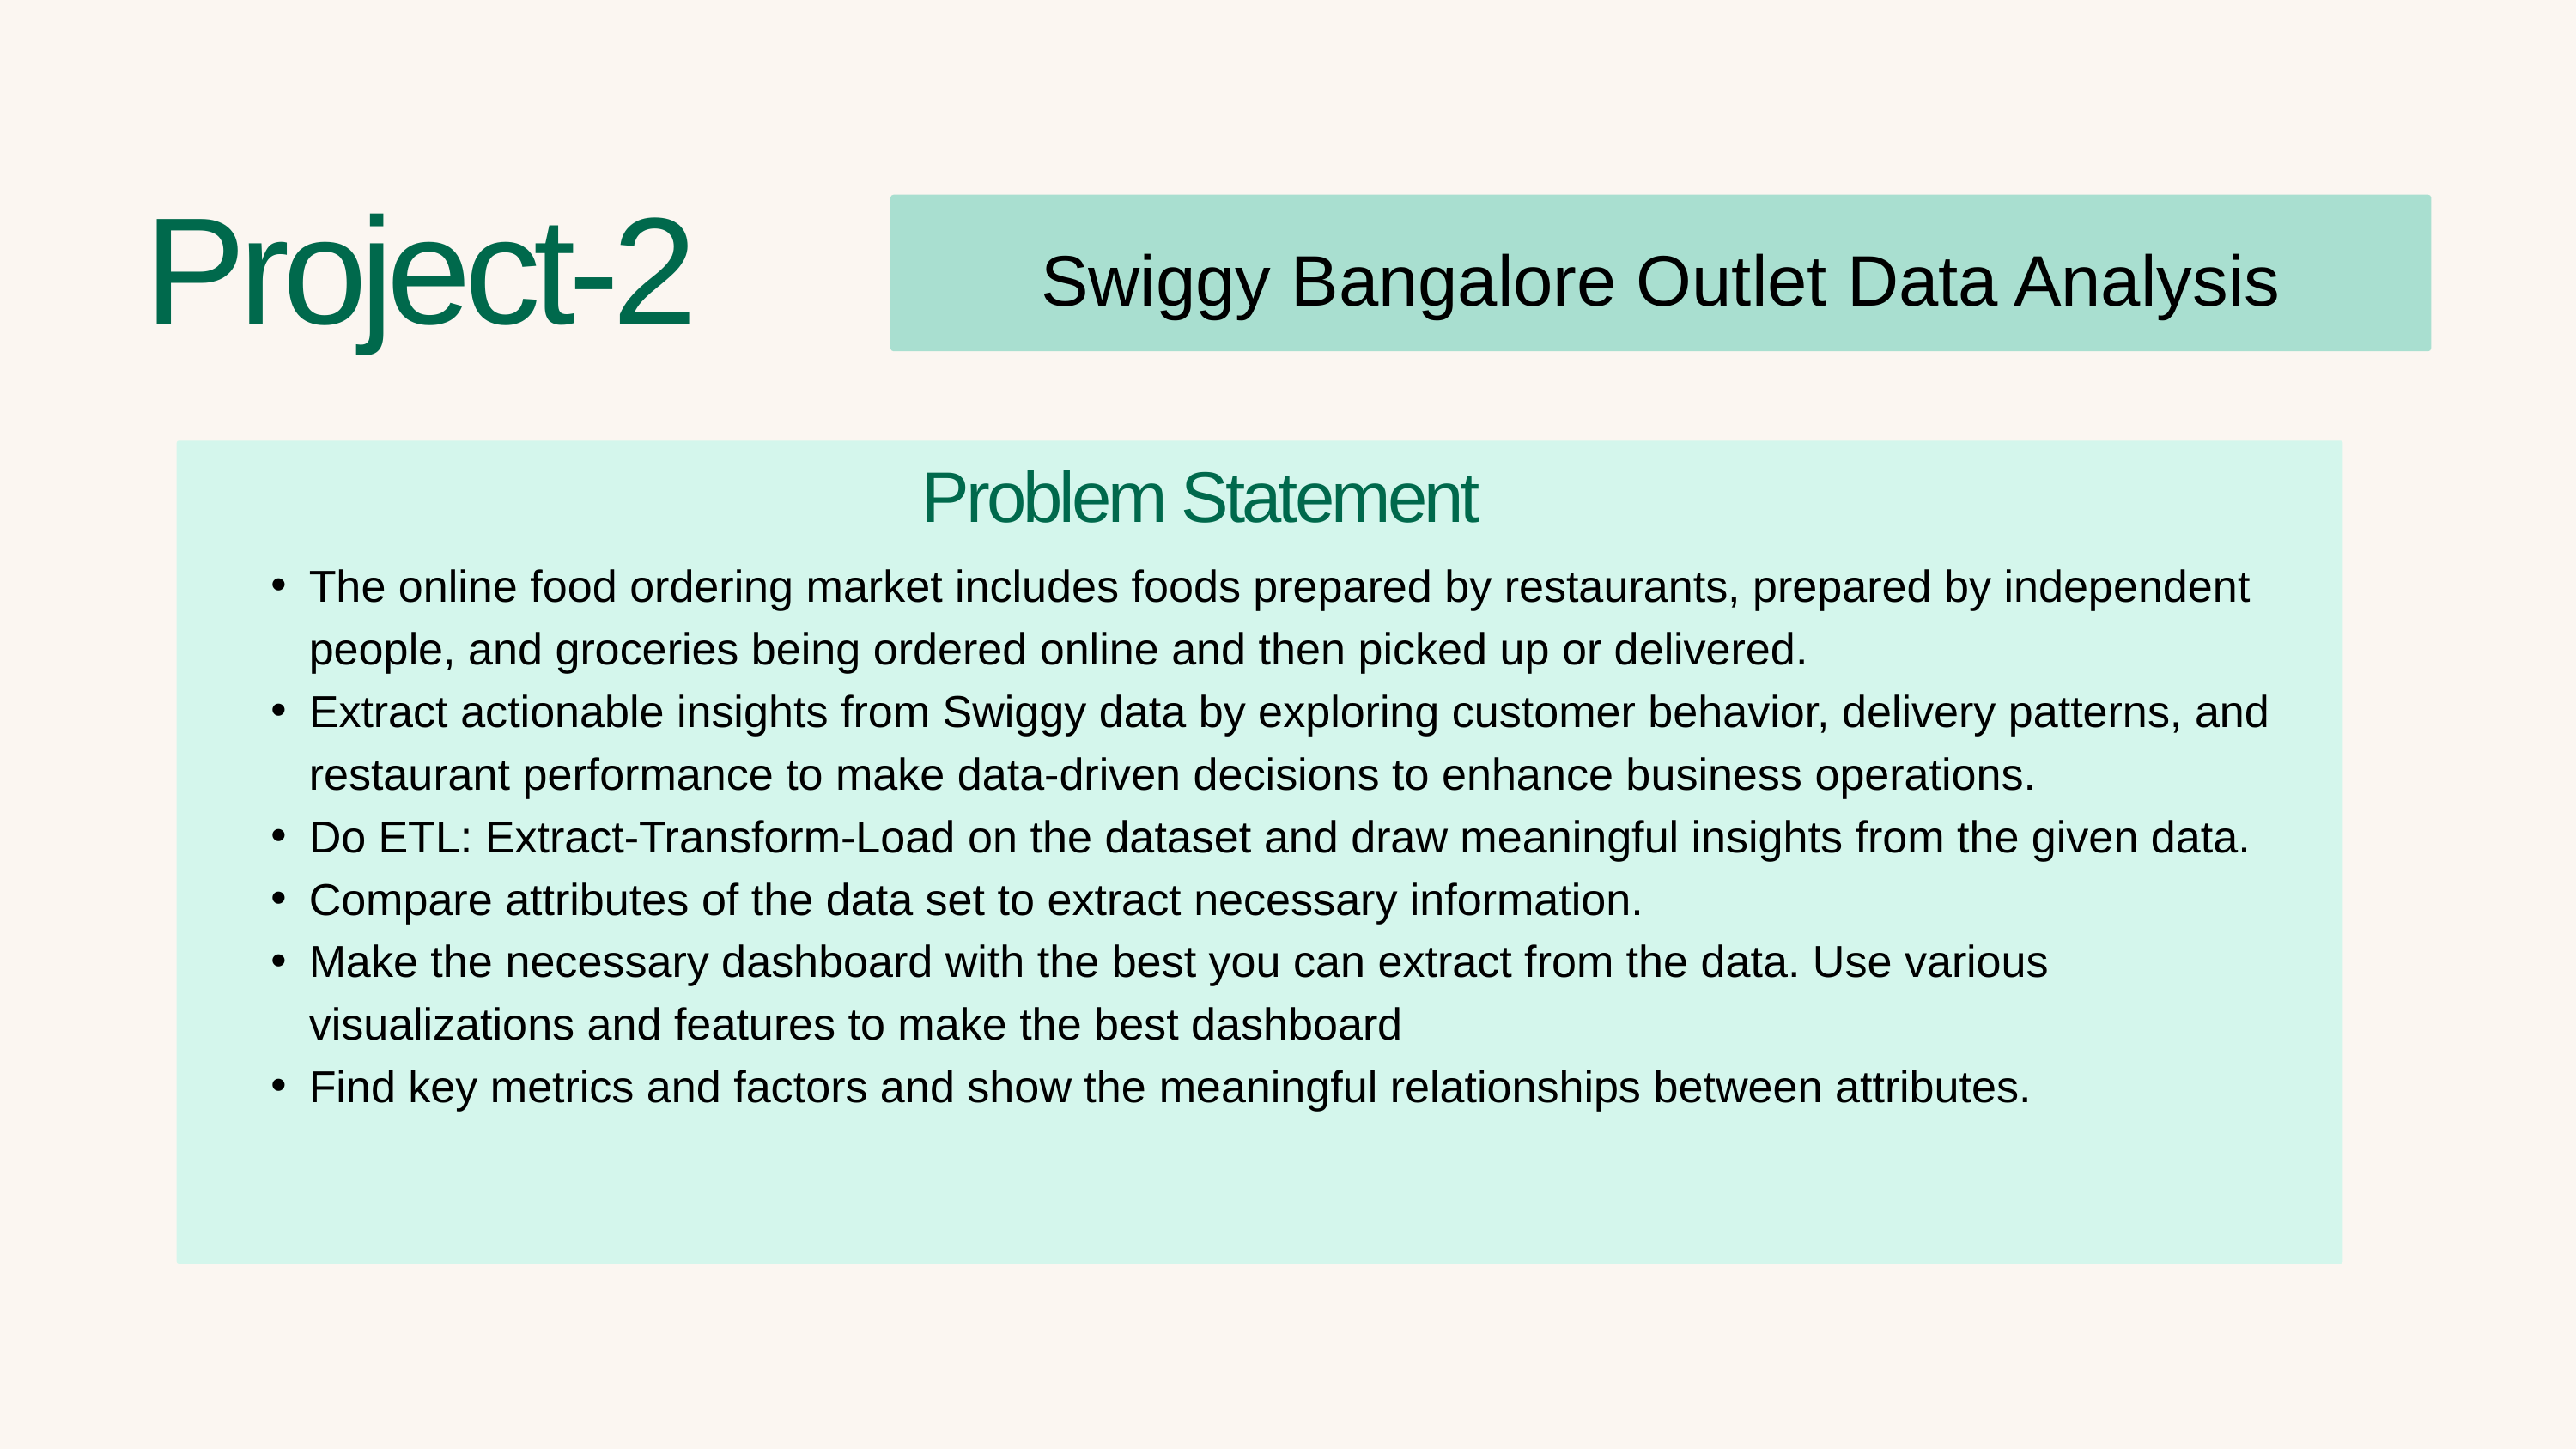

Project-2
Swiggy Bangalore Outlet Data Analysis

Problem Statement
The online food ordering market includes foods prepared by restaurants, prepared by independent people, and groceries being ordered online and then picked up or delivered.
Extract actionable insights from Swiggy data by exploring customer behavior, delivery patterns, and restaurant performance to make data-driven decisions to enhance business operations.
Do ETL: Extract-Transform-Load on the dataset and draw meaningful insights from the given data.
Compare attributes of the data set to extract necessary information.
Make the necessary dashboard with the best you can extract from the data. Use various visualizations and features to make the best dashboard
Find key metrics and factors and show the meaningful relationships between attributes.